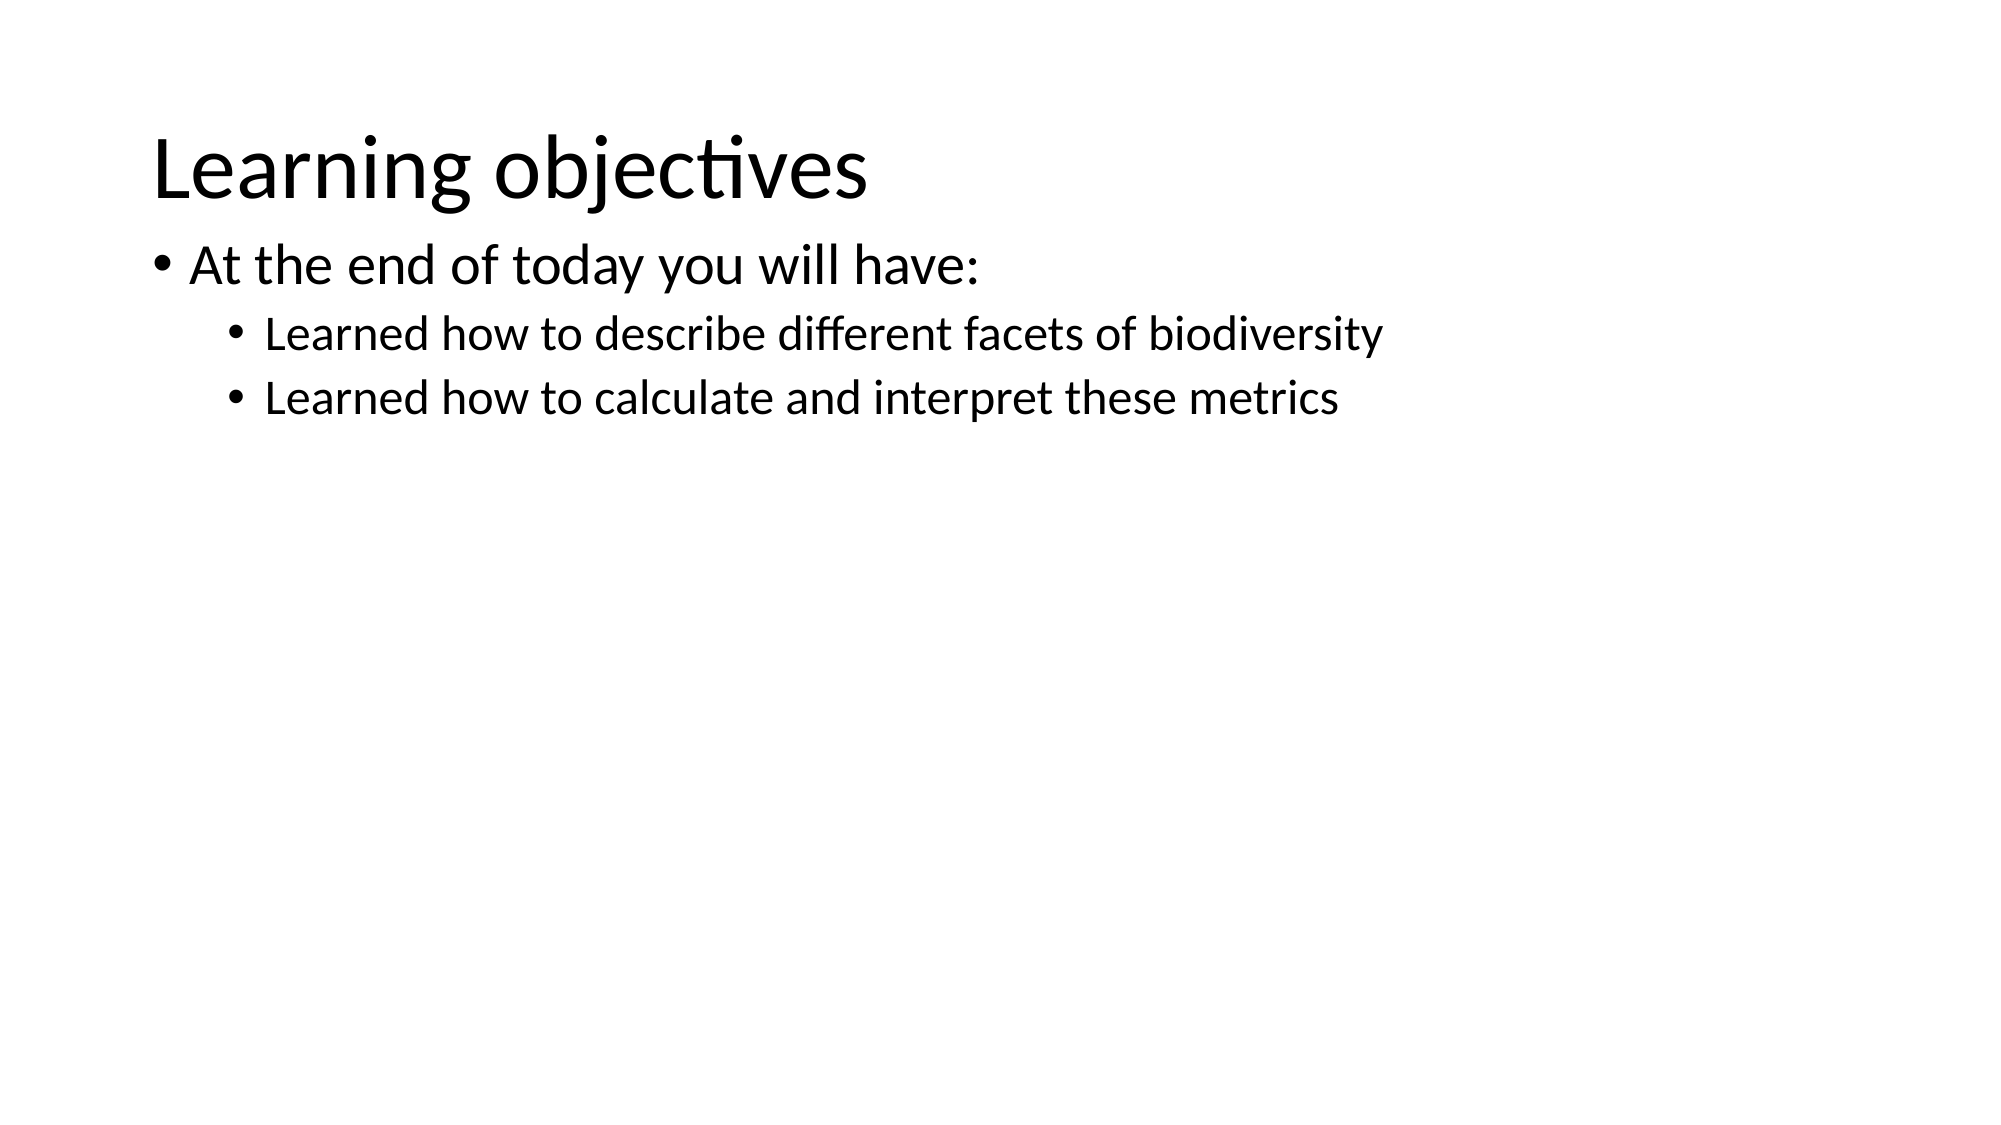

# Learning objectives
At the end of today you will have:
Learned how to describe different facets of biodiversity
Learned how to calculate and interpret these metrics